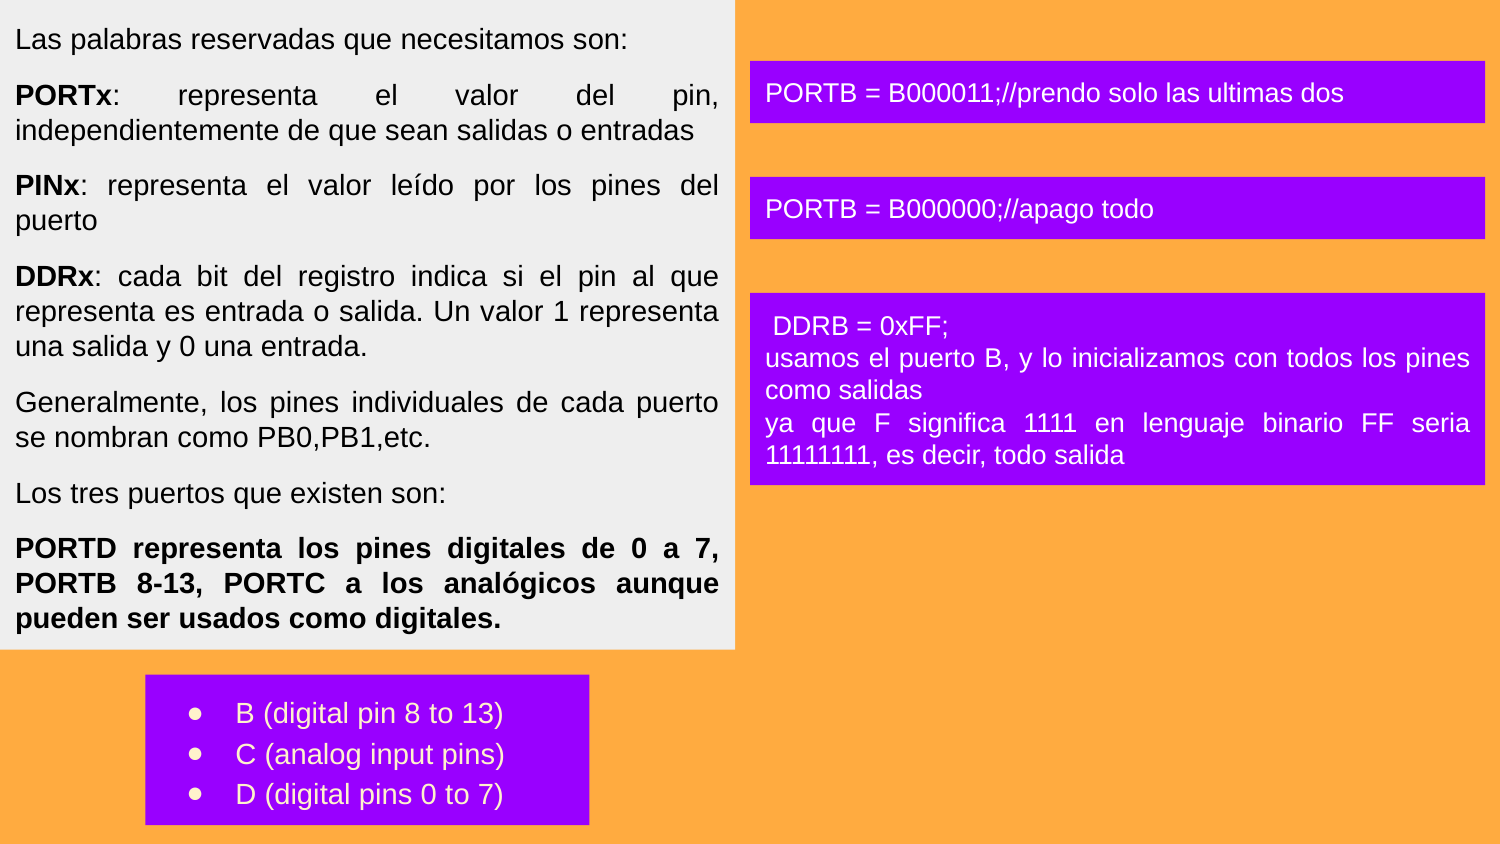

Las palabras reservadas que necesitamos son:
PORTx: representa el valor del pin, independientemente de que sean salidas o entradas
PINx: representa el valor leído por los pines del puerto
DDRx: cada bit del registro indica si el pin al que representa es entrada o salida. Un valor 1 representa una salida y 0 una entrada.
Generalmente, los pines individuales de cada puerto se nombran como PB0,PB1,etc.
Los tres puertos que existen son:
PORTD representa los pines digitales de 0 a 7, PORTB 8-13, PORTC a los analógicos aunque pueden ser usados como digitales.
PORTB = B000011;//prendo solo las ultimas dos
PORTB = B000000;//apago todo
 DDRB = 0xFF;
usamos el puerto B, y lo inicializamos con todos los pines como salidas
ya que F significa 1111 en lenguaje binario FF seria 11111111, es decir, todo salida
B (digital pin 8 to 13)
C (analog input pins)
D (digital pins 0 to 7)